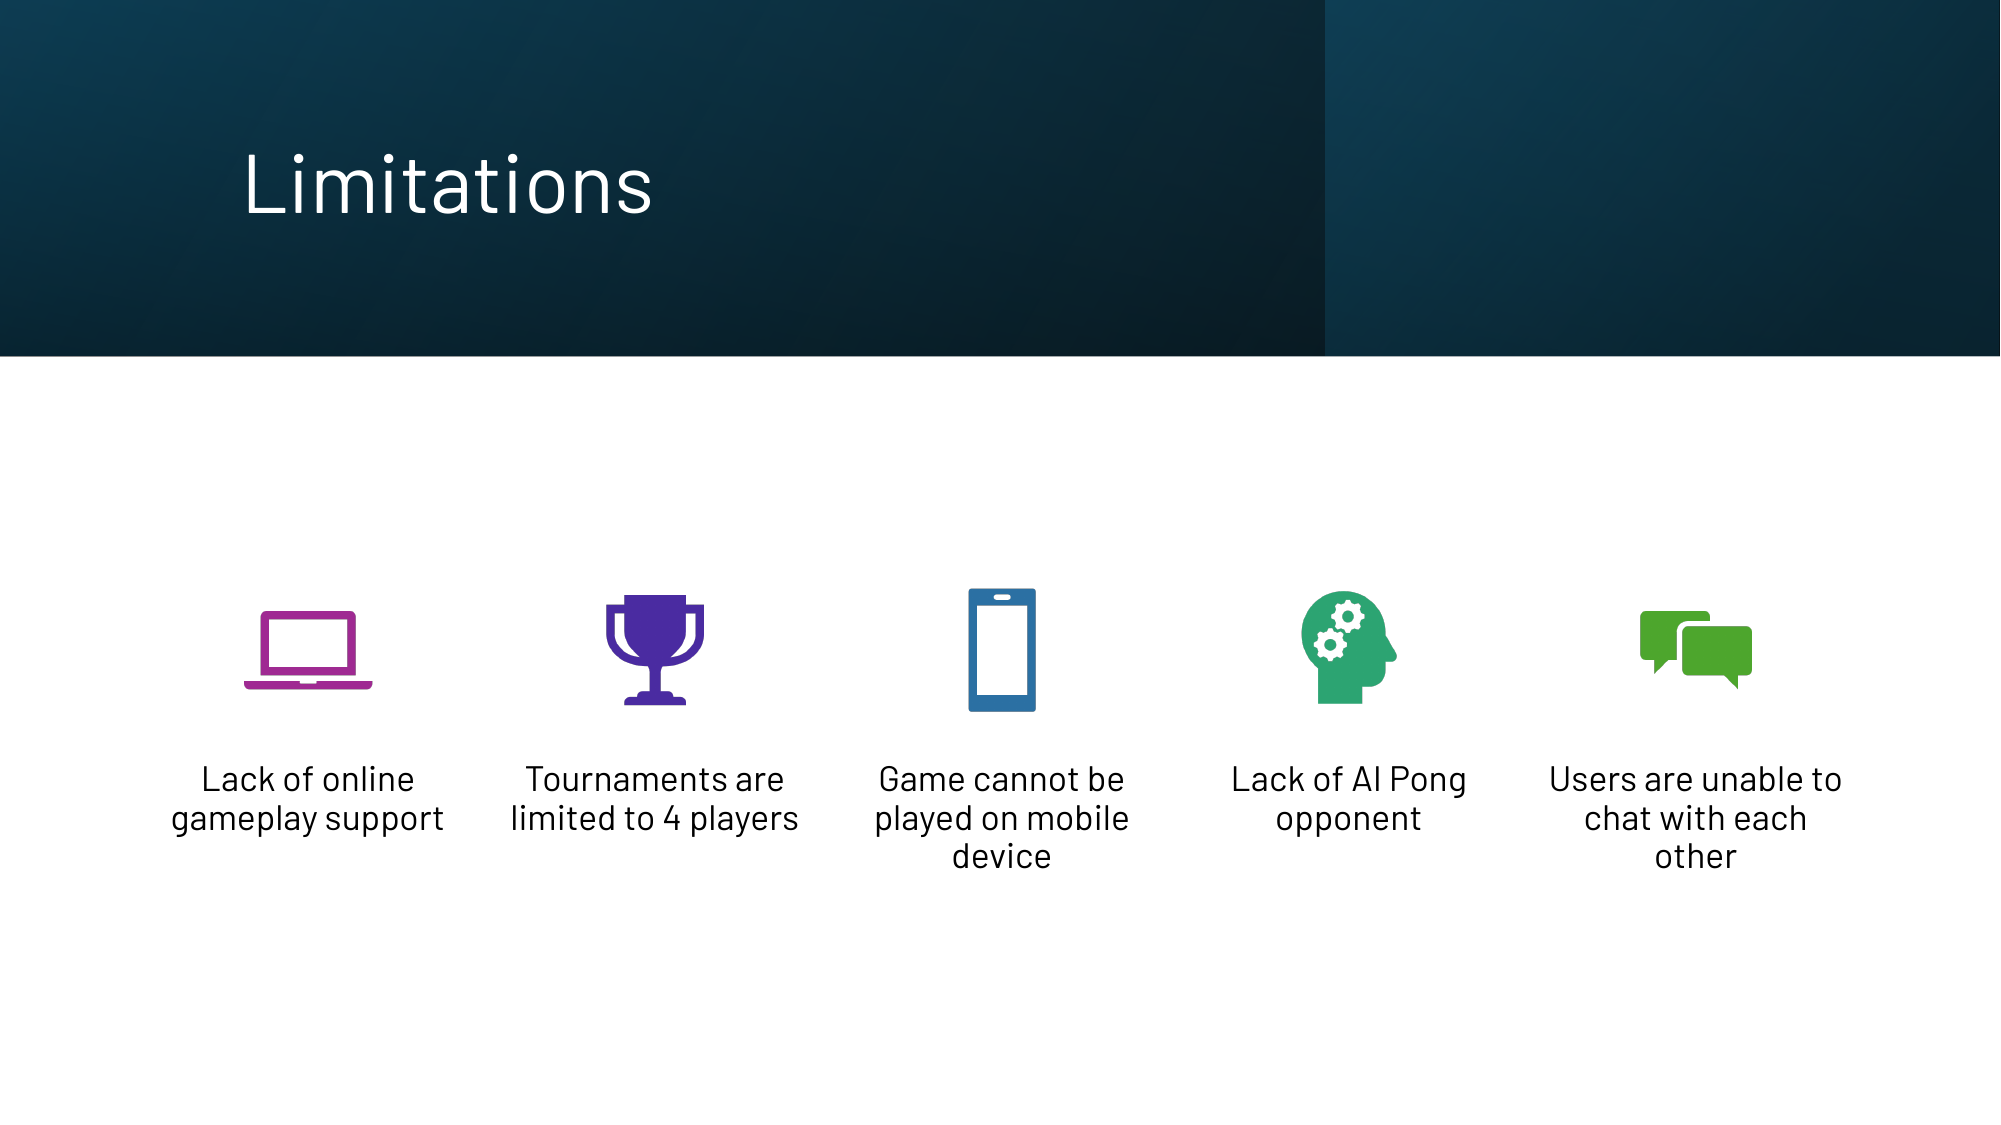

Single-game: Only Pong implemented
Max players: 2 per match
Browser compatibility: Modern browsers only
Regional deployment: Single server instance
Blockchain: Ropsten testnet (demo only)
Storage: SQLite (not production-scale)
Real-time: ~50ms latency minimum

# Limitations
Lack of online gameplay support
Tournaments are limited to 4 players
Game cannot be played on mobile device
Lack of AI Pong opponent
Users are unable to chat with each other